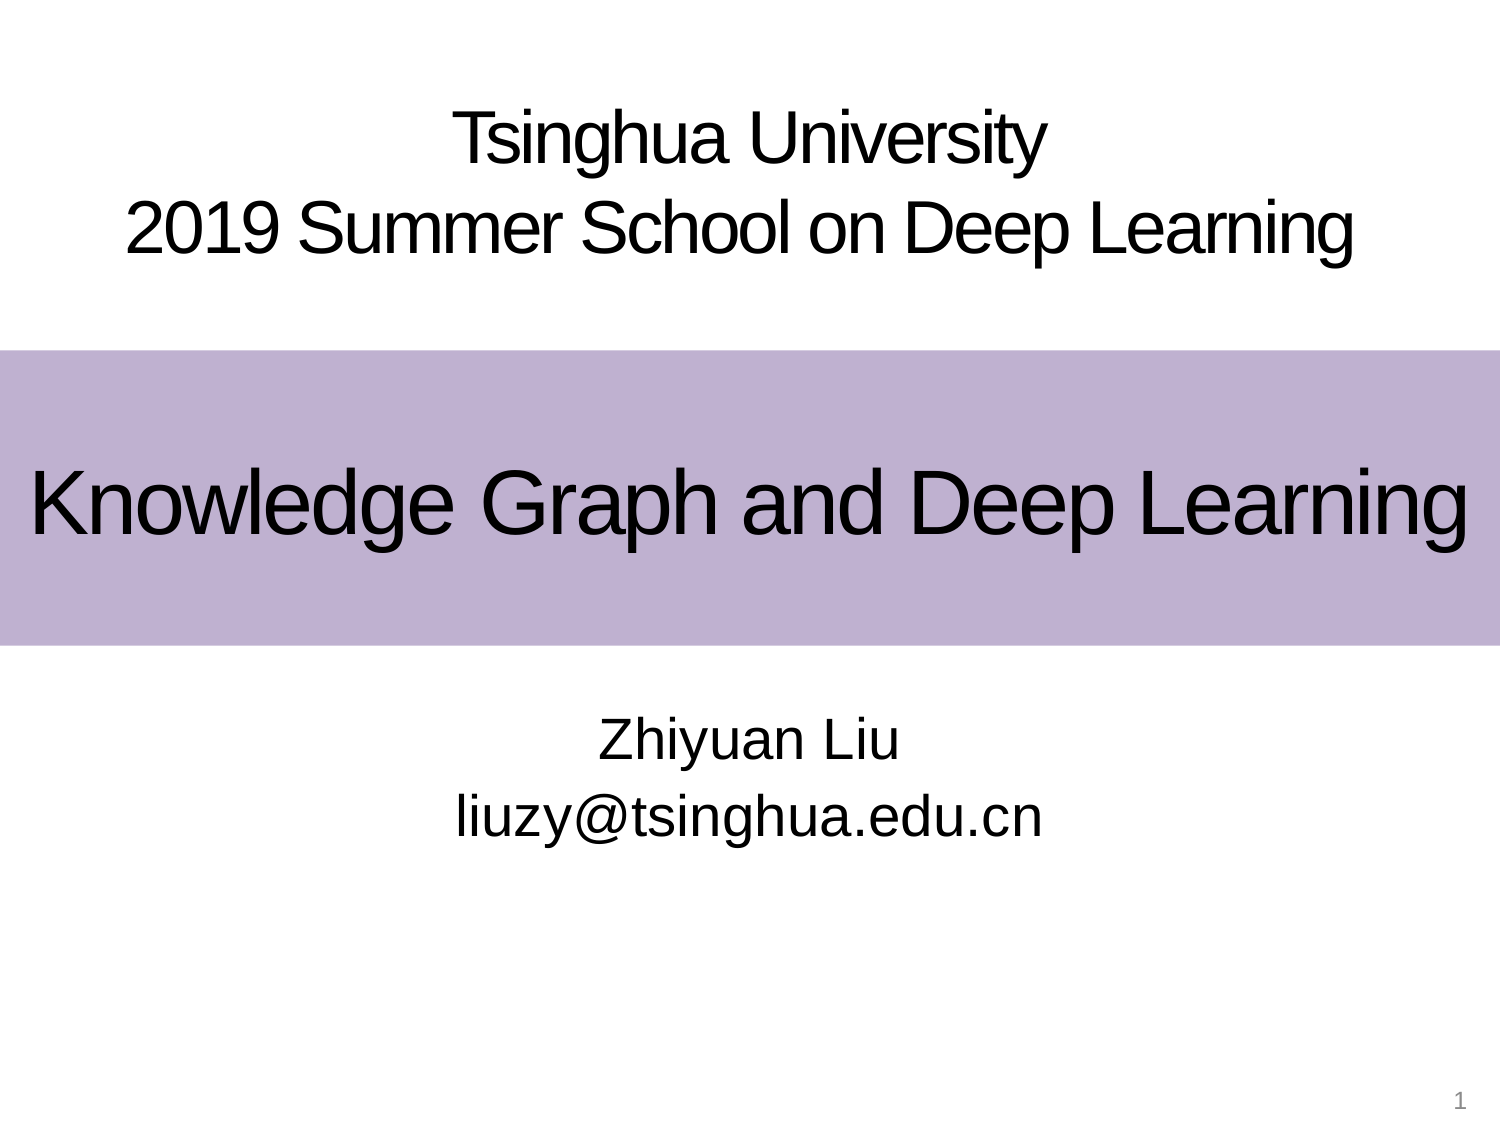

Tsinghua University
2019 Summer School on Deep Learning
# Knowledge Graph and Deep Learning
Zhiyuan Liu
liuzy@tsinghua.edu.cn
1